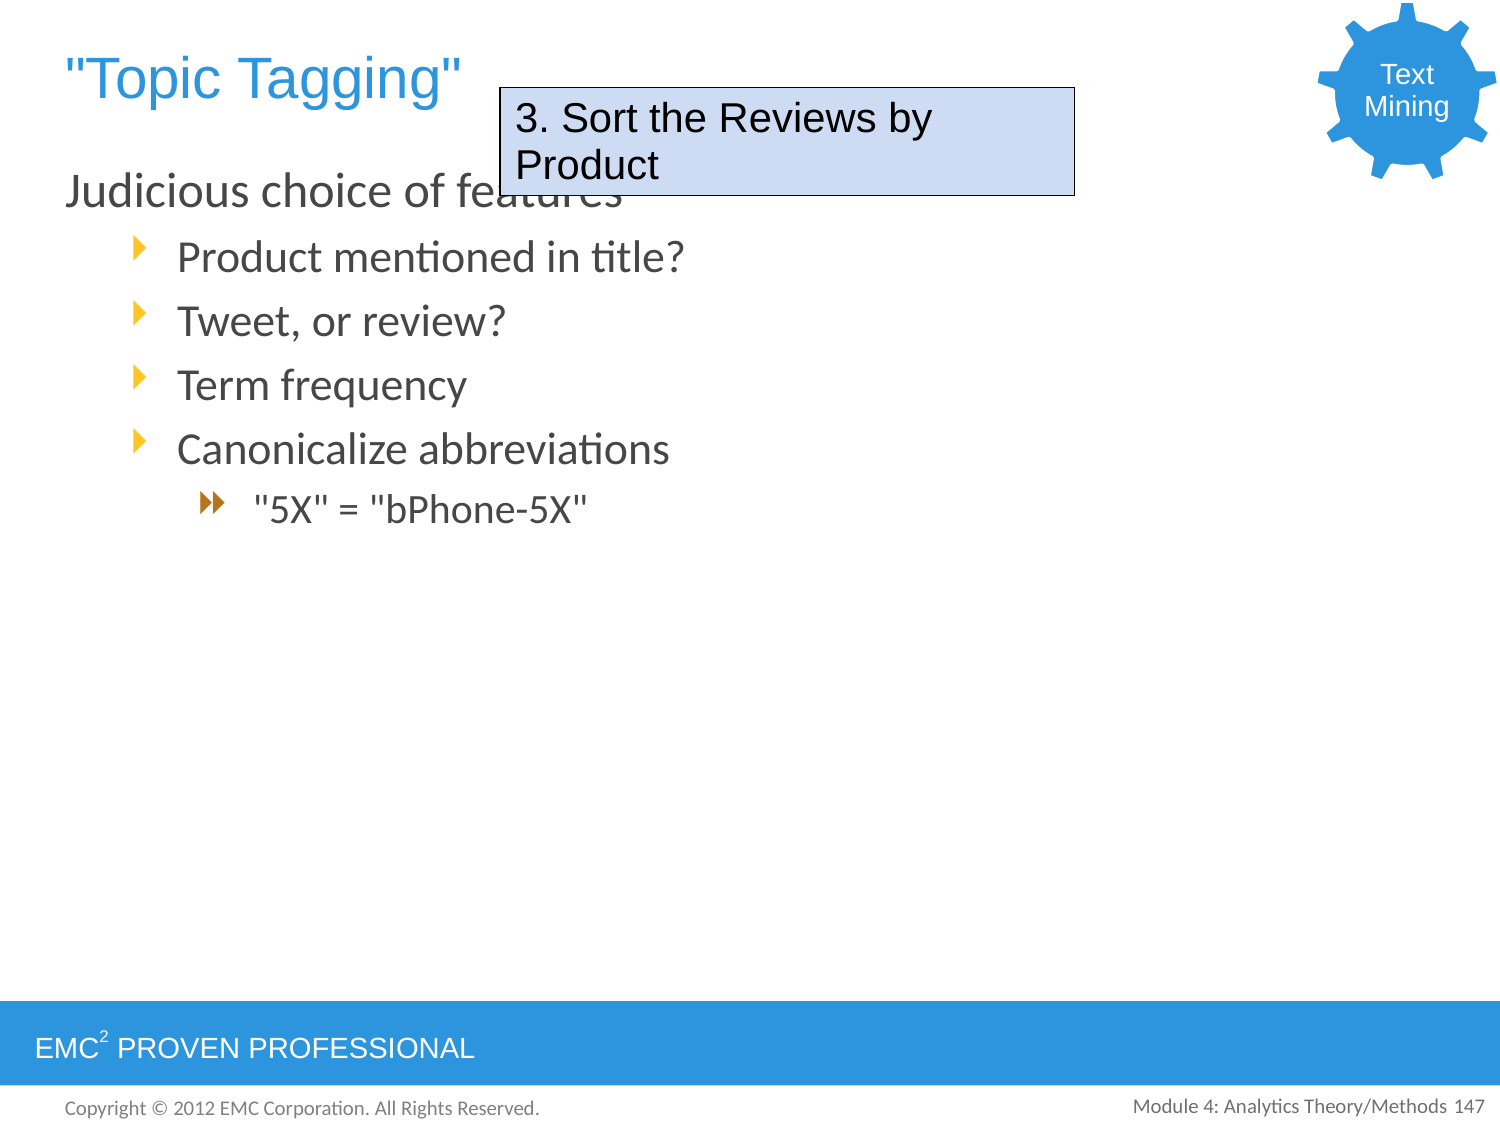

Text Mining
# "Topic Tagging"
| 3. Sort the Reviews by Product |
| --- |
Judicious choice of features
Product mentioned in title?
Tweet, or review?
Term frequency
Canonicalize abbreviations
"5X" = "bPhone-5X"
Module 4: Analytics Theory/Methods
147